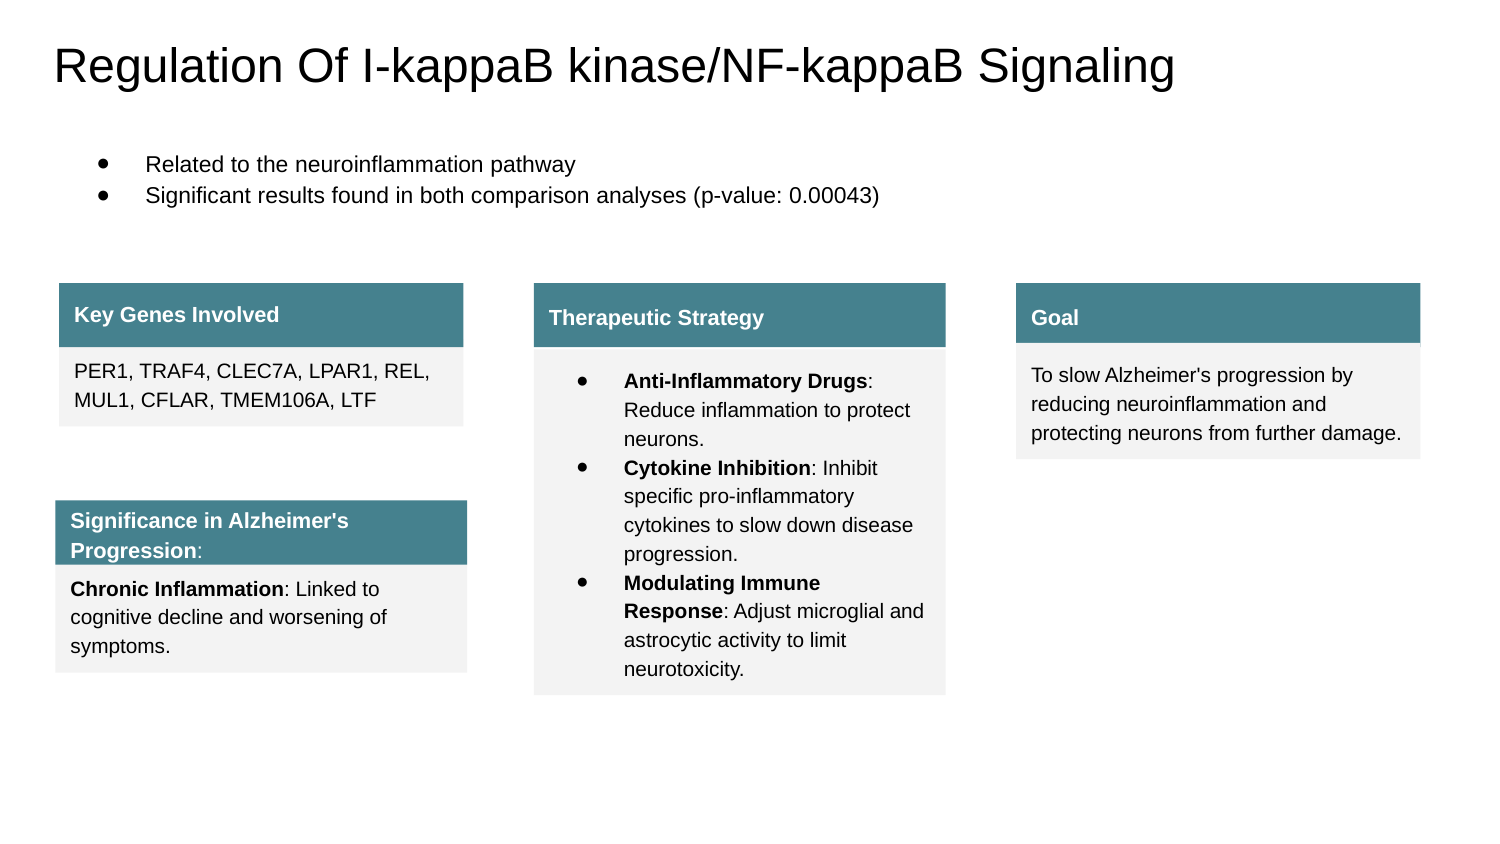

# Regulation Of I-kappaB kinase/NF-kappaB Signaling

Related to the neuroinflammation pathway
Significant results found in both comparison analyses (p-value: 0.00043)
Key Genes Involved
Therapeutic Strategy
Goal
PER1, TRAF4, CLEC7A, LPAR1, REL, MUL1, CFLAR, TMEM106A, LTF
To slow Alzheimer's progression by reducing neuroinflammation and protecting neurons from further damage.
Anti-Inflammatory Drugs: Reduce inflammation to protect neurons.
Cytokine Inhibition: Inhibit specific pro-inflammatory cytokines to slow down disease progression.
Modulating Immune Response: Adjust microglial and astrocytic activity to limit neurotoxicity.
Significance in Alzheimer's Progression:
Chronic Inflammation: Linked to cognitive decline and worsening of symptoms.